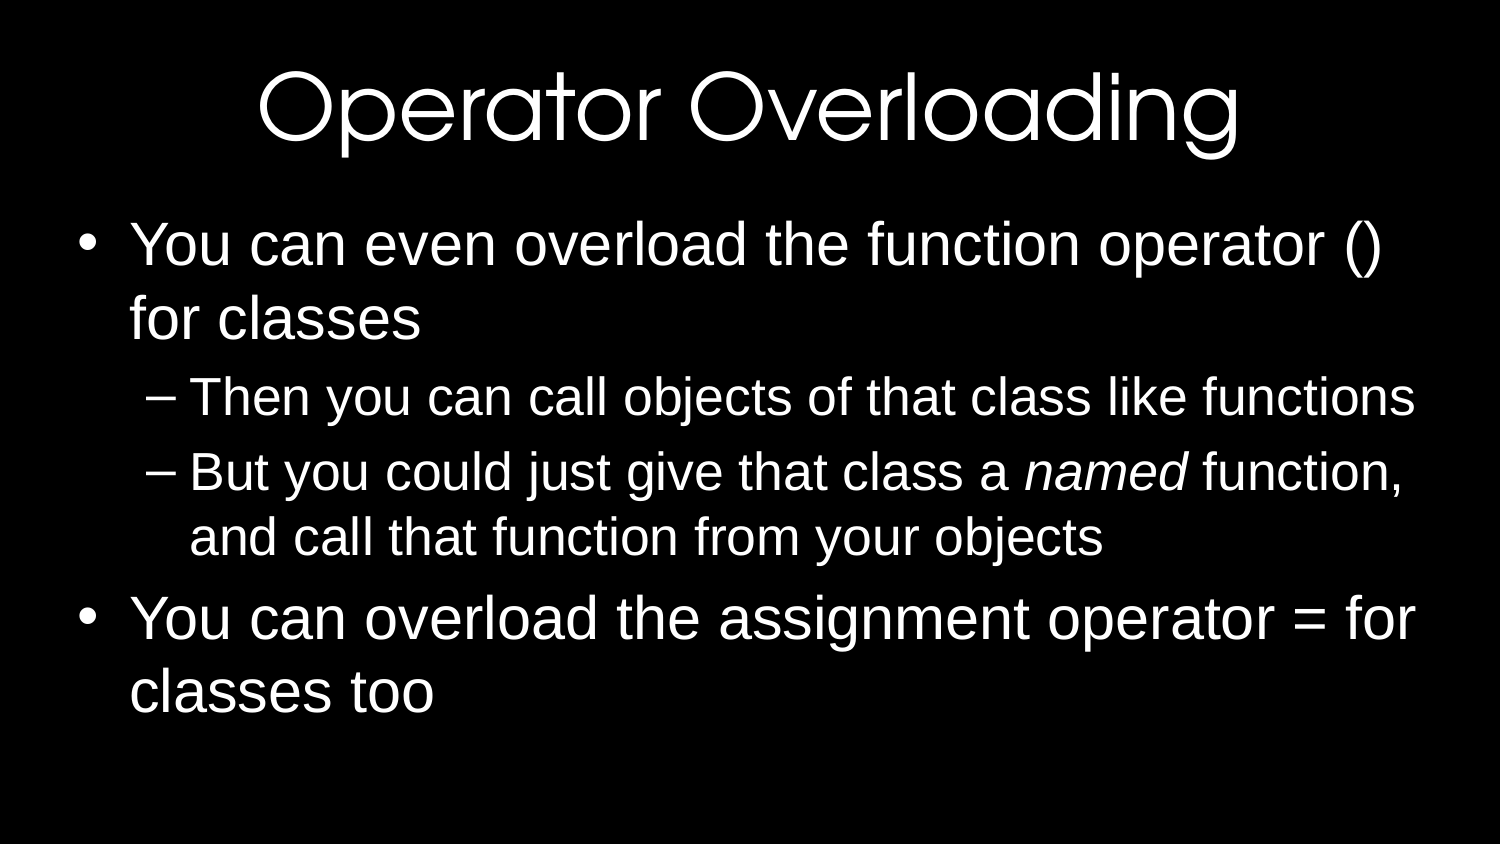

# Operator Overloading
You can even overload the function operator () for classes
Then you can call objects of that class like functions
But you could just give that class a named function, and call that function from your objects
You can overload the assignment operator = for classes too